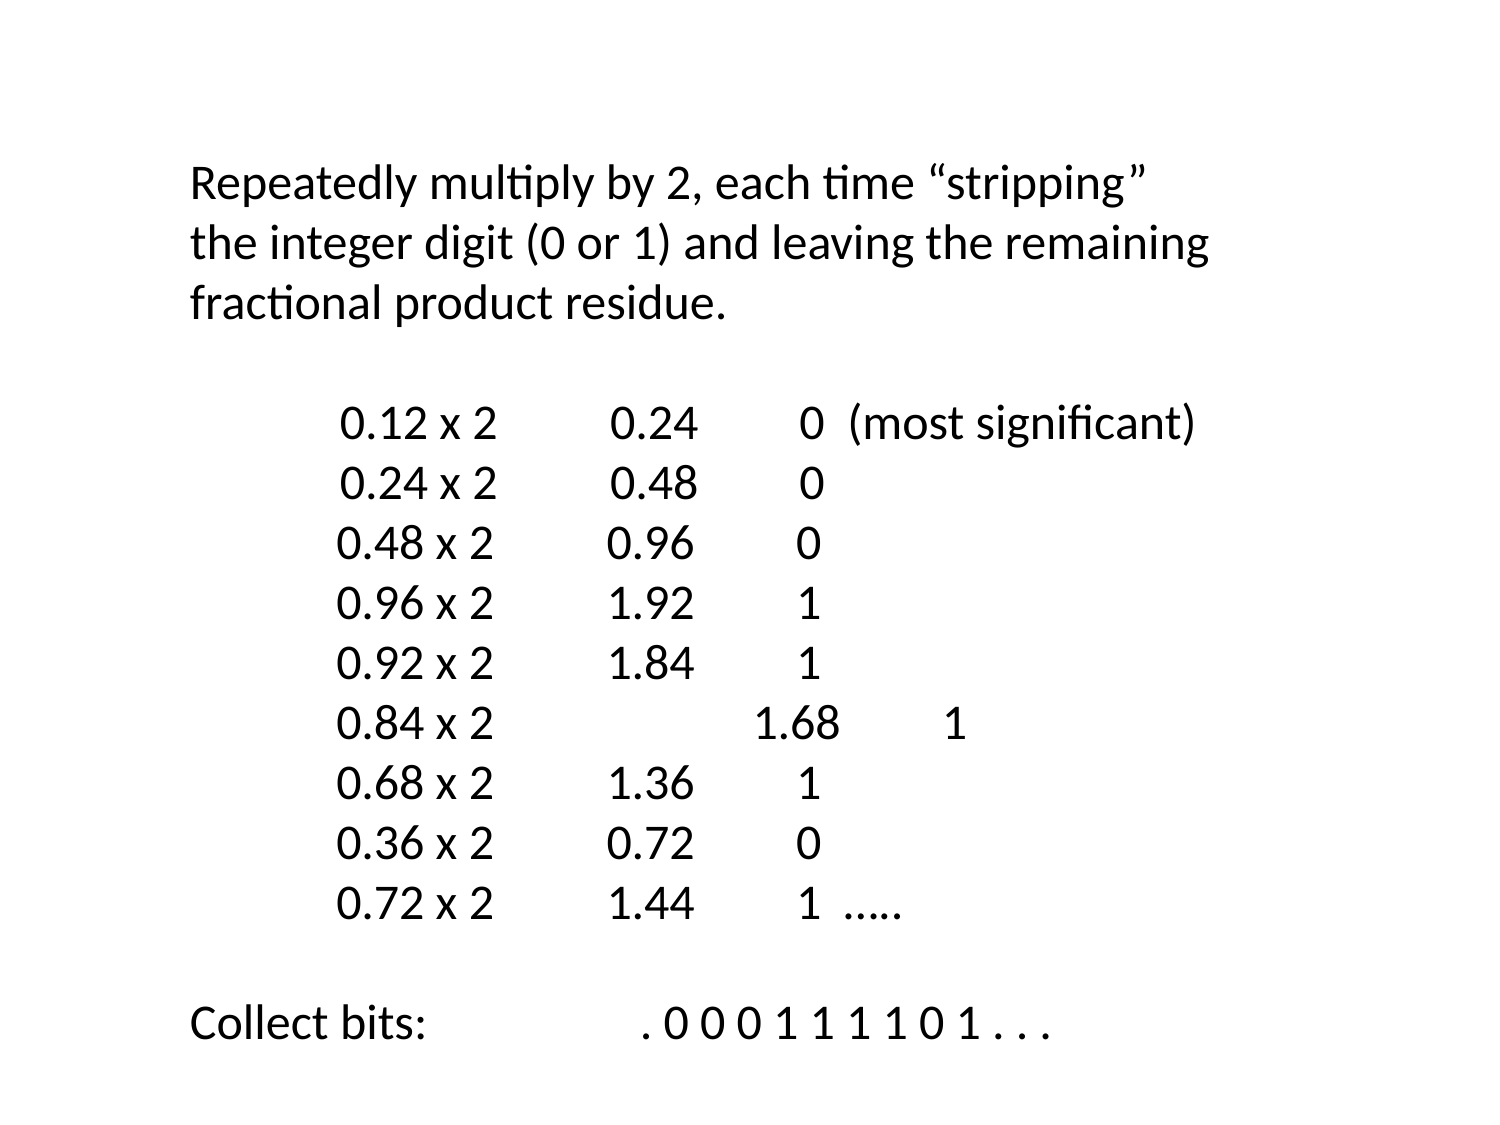

#
Repeatedly multiply by 2, each time “stripping”
the integer digit (0 or 1) and leaving the remaining
fractional product residue.

	0.12 x 2          0.24         0  (most significant)
	0.24 x 2          0.48         0
             0.48 x 2          0.96         0
             0.96 x 2          1.92         1
             0.92 x 2          1.84         1
             0.84 x 2	          1.68         1
             0.68 x 2          1.36         1
             0.36 x 2          0.72         0
             0.72 x 2          1.44         1  …..

Collect bits:      	. 0 0 0 1 1 1 1 0 1 . . .